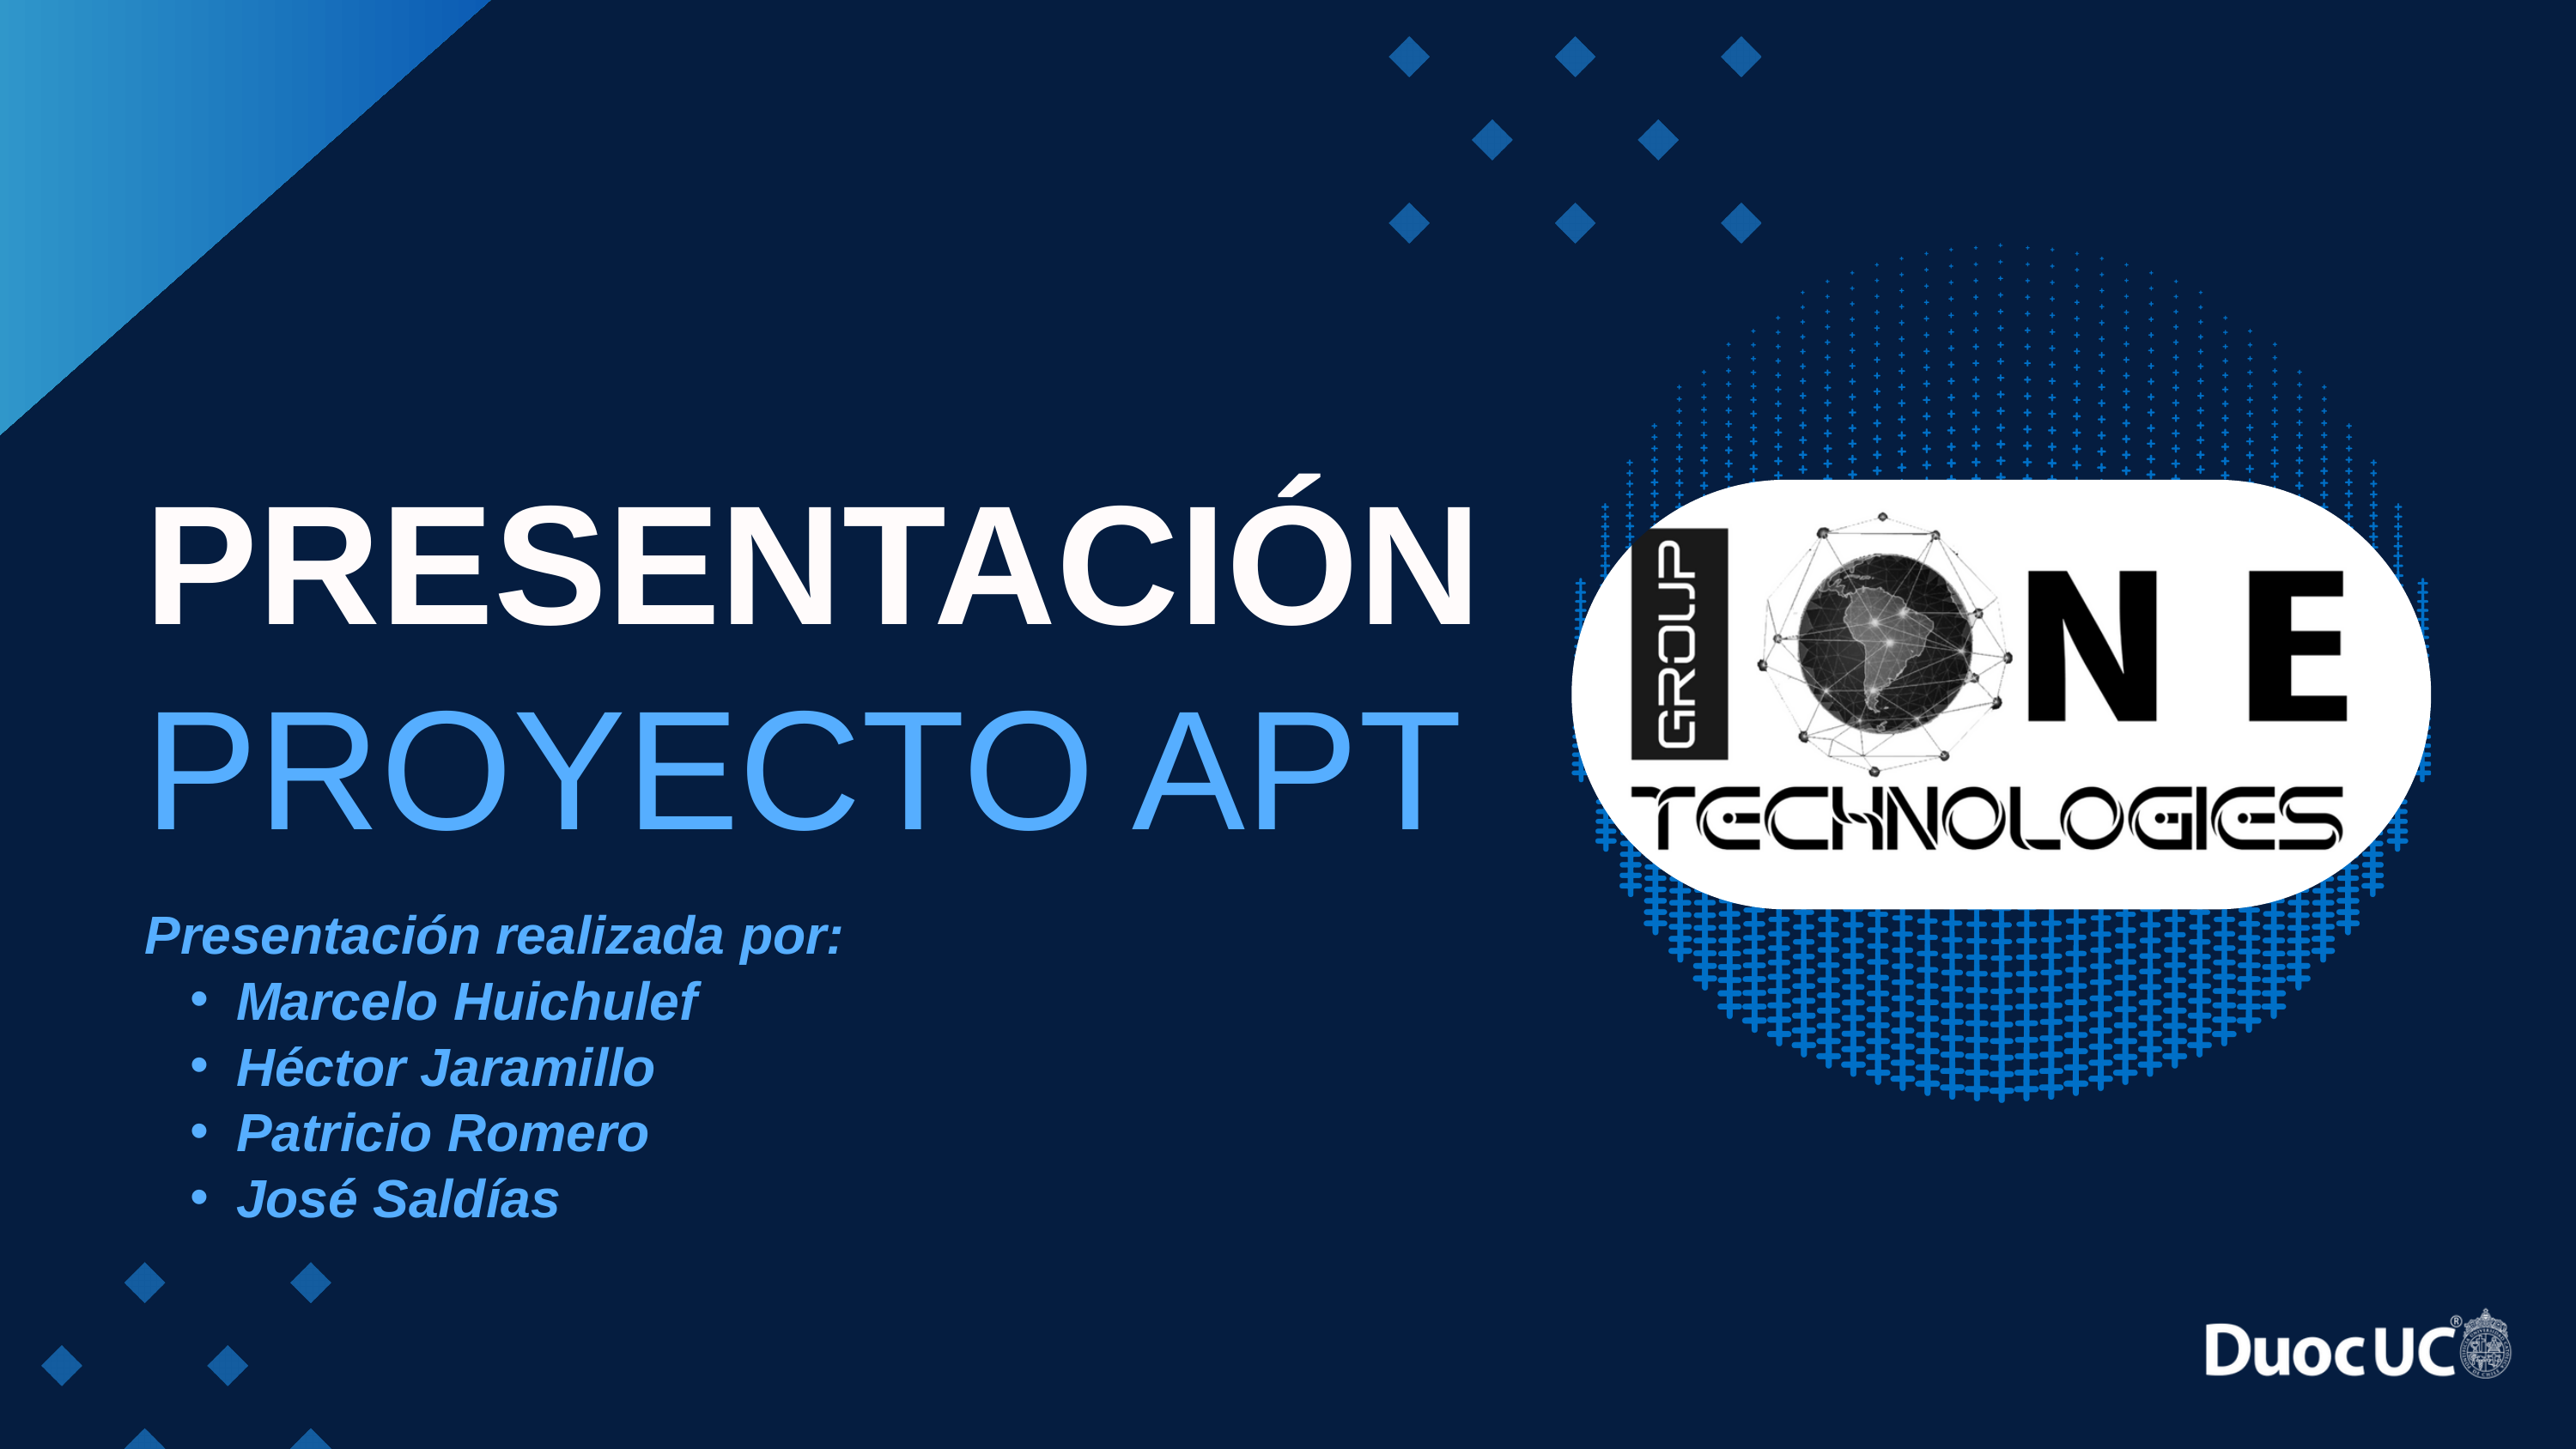

PRESENTACIÓN

PROYECTO APT
Presentación realizada por:
Marcelo Huichulef
Héctor Jaramillo
Patricio Romero
José Saldías